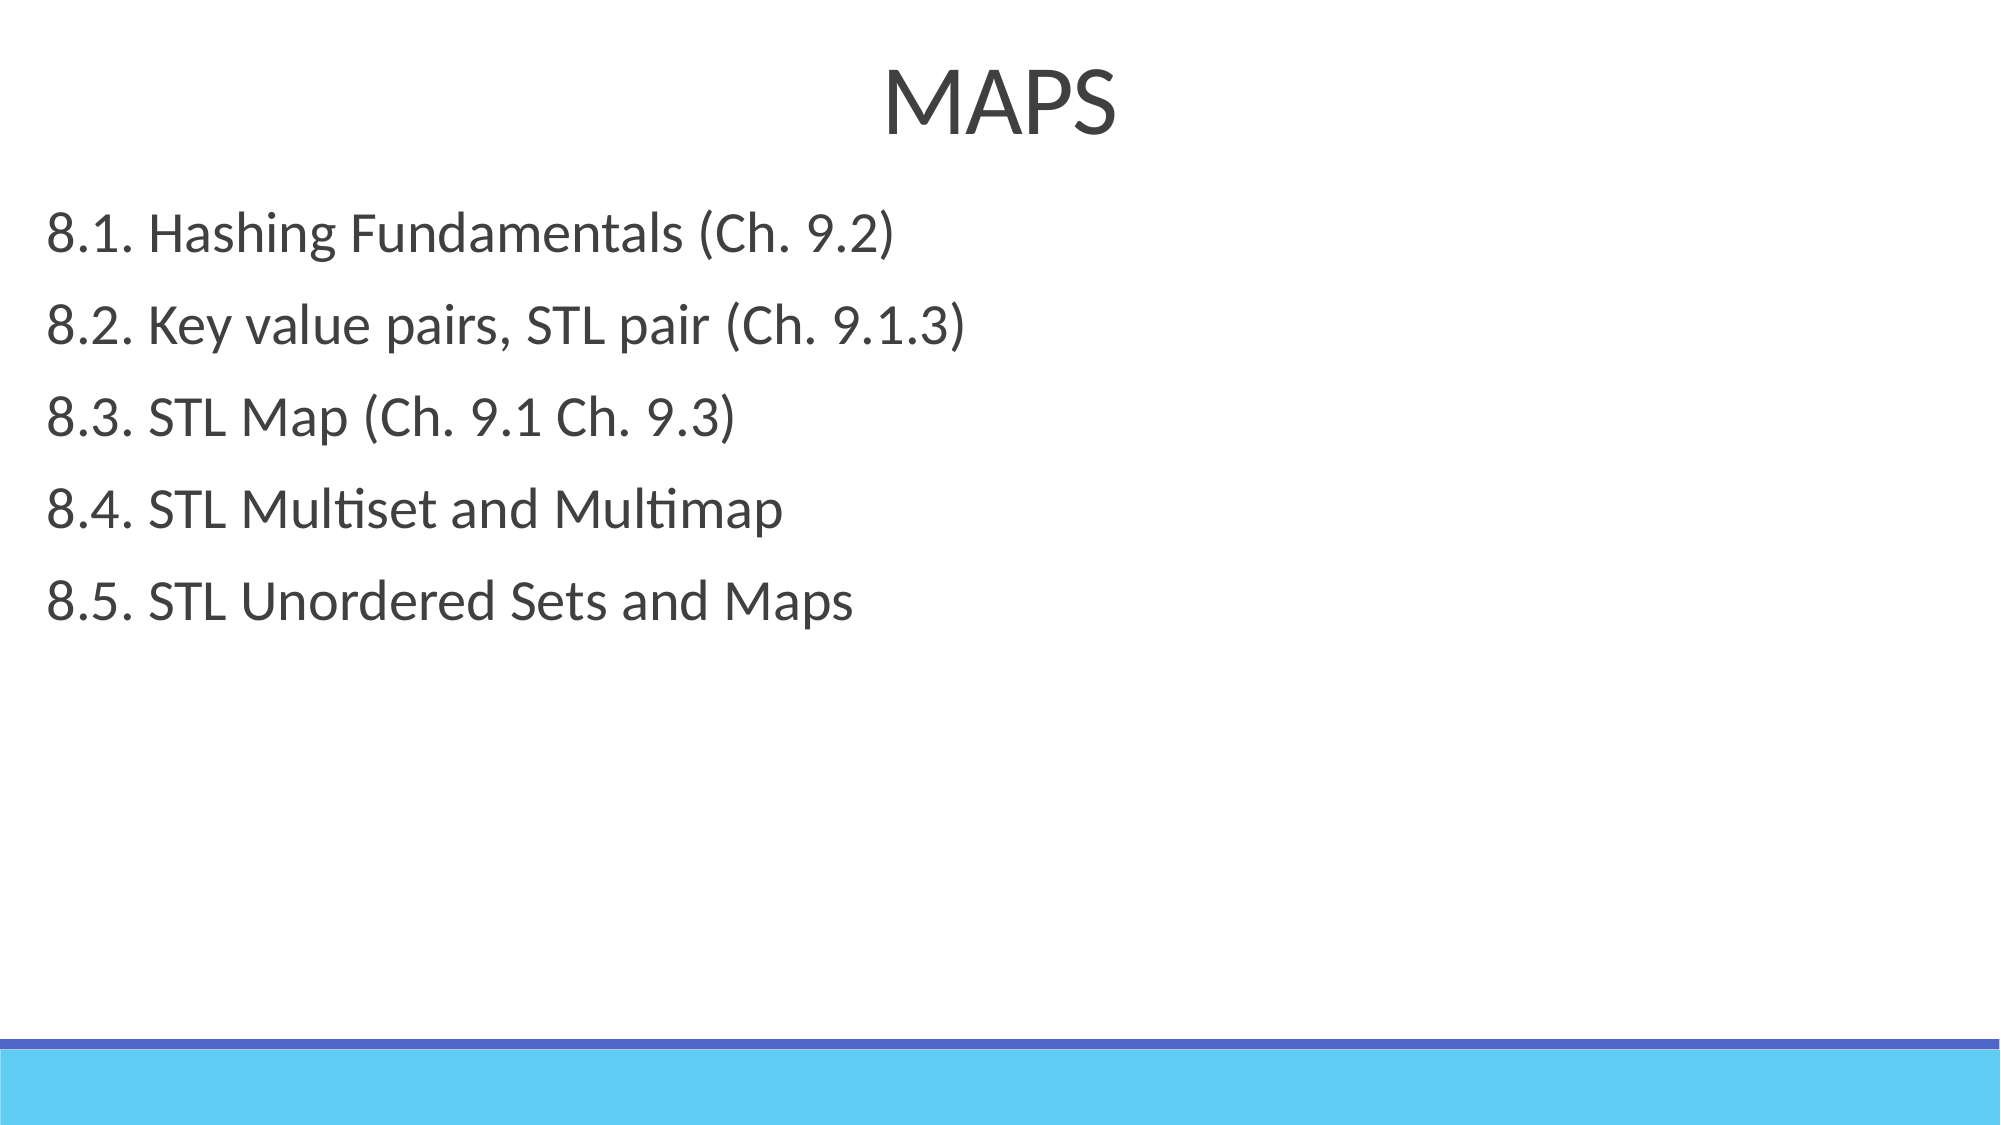

# MAPS
8.1. Hashing Fundamentals (Ch. 9.2)
8.2. Key value pairs, STL pair (Ch. 9.1.3)
8.3. STL Map (Ch. 9.1 Ch. 9.3)
8.4. STL Multiset and Multimap
8.5. STL Unordered Sets and Maps